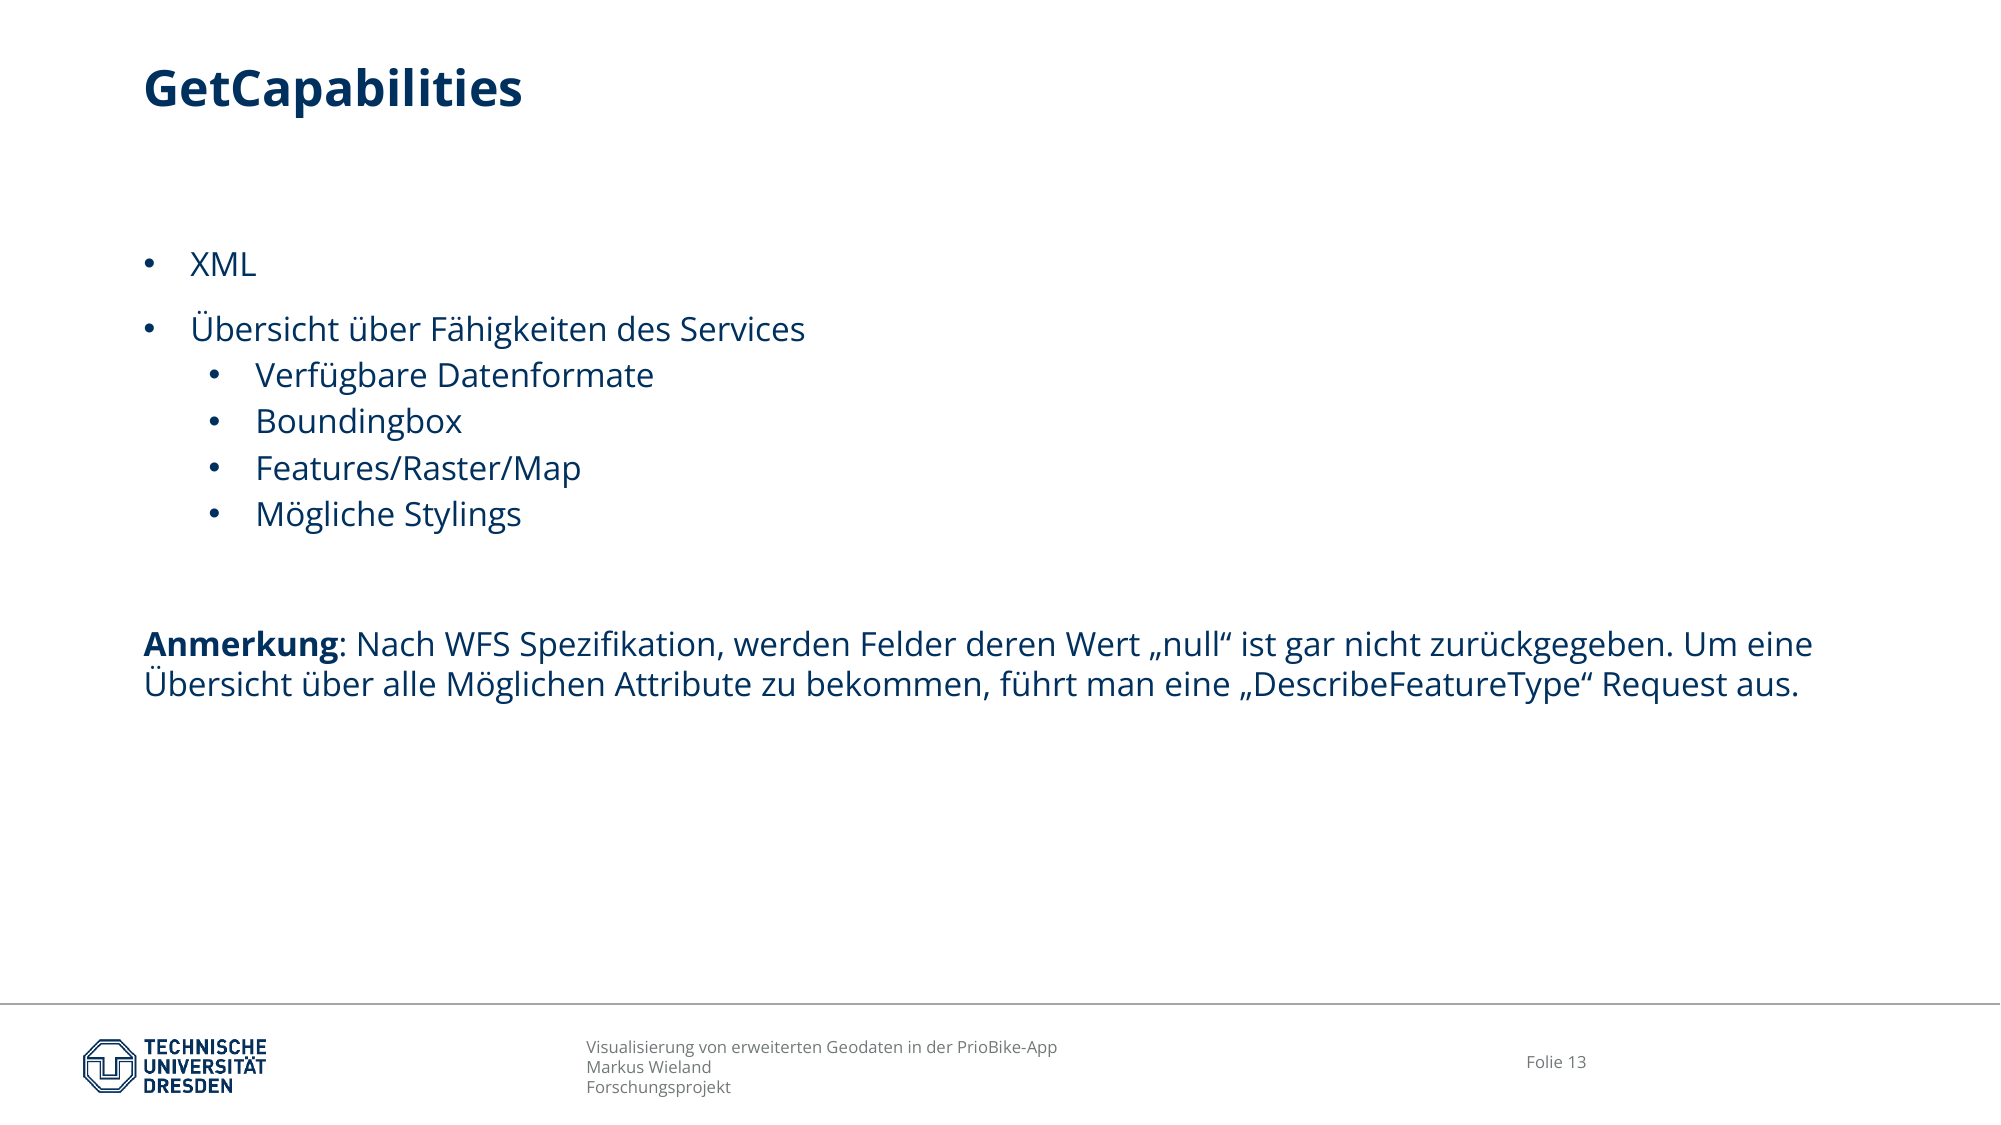

# GetCapabilities
XML
Übersicht über Fähigkeiten des Services
Verfügbare Datenformate
Boundingbox
Features/Raster/Map
Mögliche Stylings

Anmerkung: Nach WFS Spezifikation, werden Felder deren Wert „null“ ist gar nicht zurückgegeben. Um eine Übersicht über alle Möglichen Attribute zu bekommen, führt man eine „DescribeFeatureType“ Request aus.